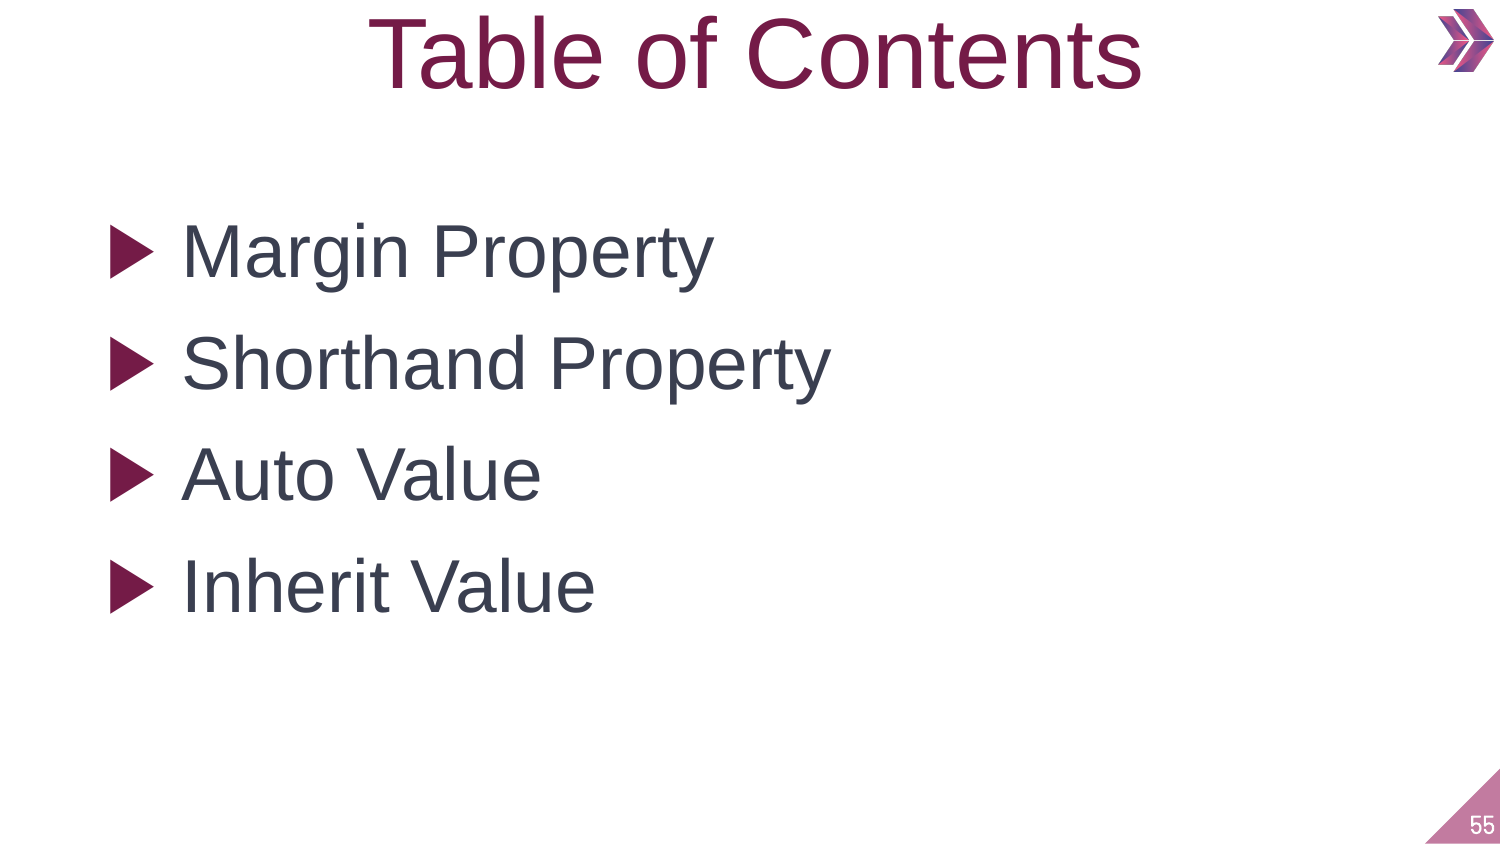

Table of Contents
Margin Property
Shorthand Property
Auto Value
Inherit Value
55